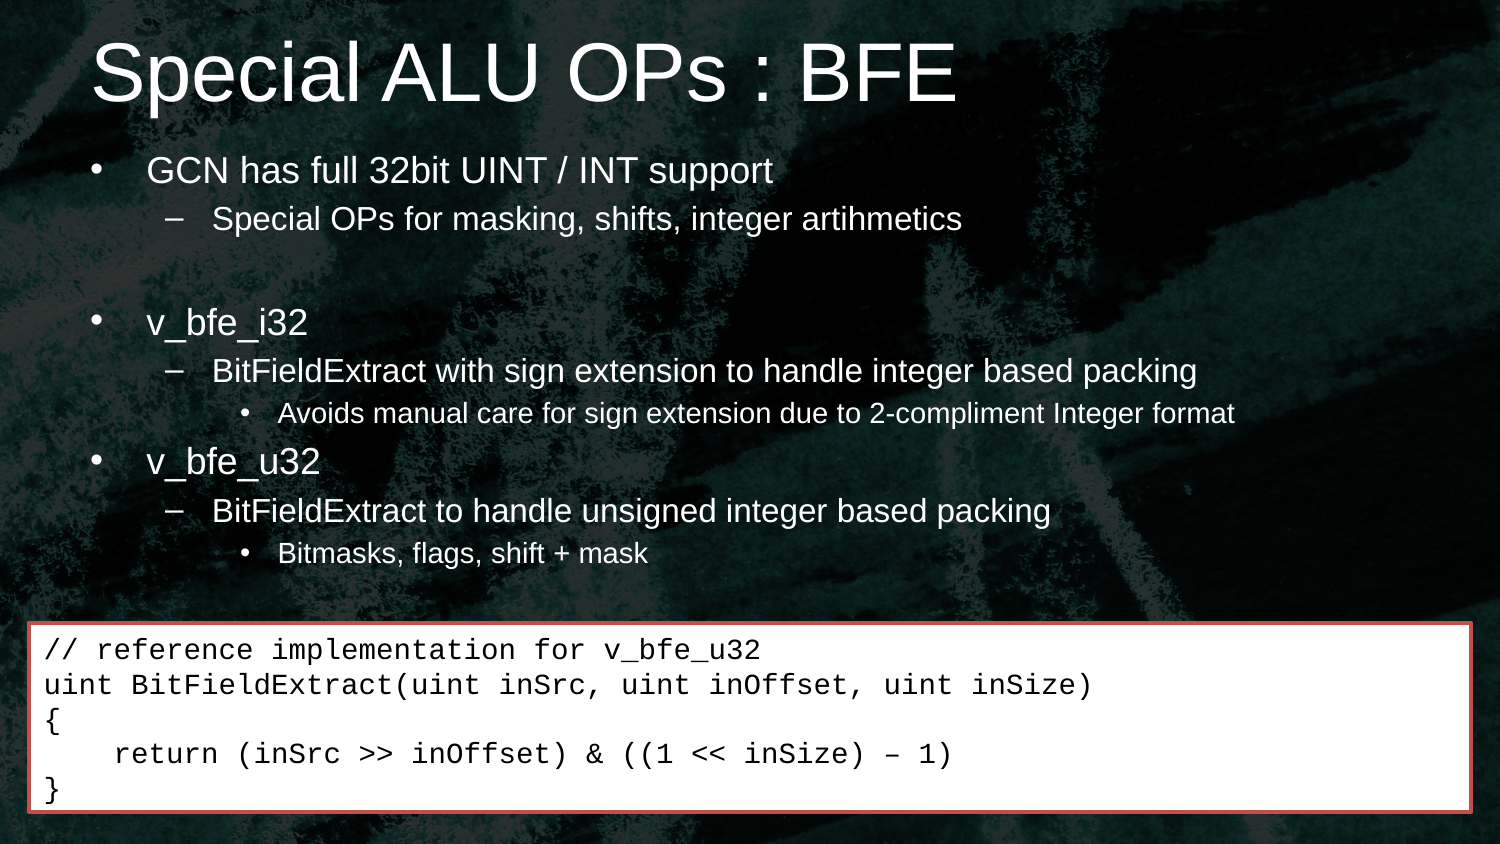

# Special ALU OPs : BFE
GCN has full 32bit UINT / INT support
Special OPs for masking, shifts, integer artihmetics

v_bfe_i32
BitFieldExtract with sign extension to handle integer based packing
Avoids manual care for sign extension due to 2-compliment Integer format
v_bfe_u32
BitFieldExtract to handle unsigned integer based packing
Bitmasks, flags, shift + mask
// reference implementation for v_bfe_u32
uint BitFieldExtract(uint inSrc, uint inOffset, uint inSize)
{
    return (inSrc >> inOffset) & ((1 << inSize) – 1)
}